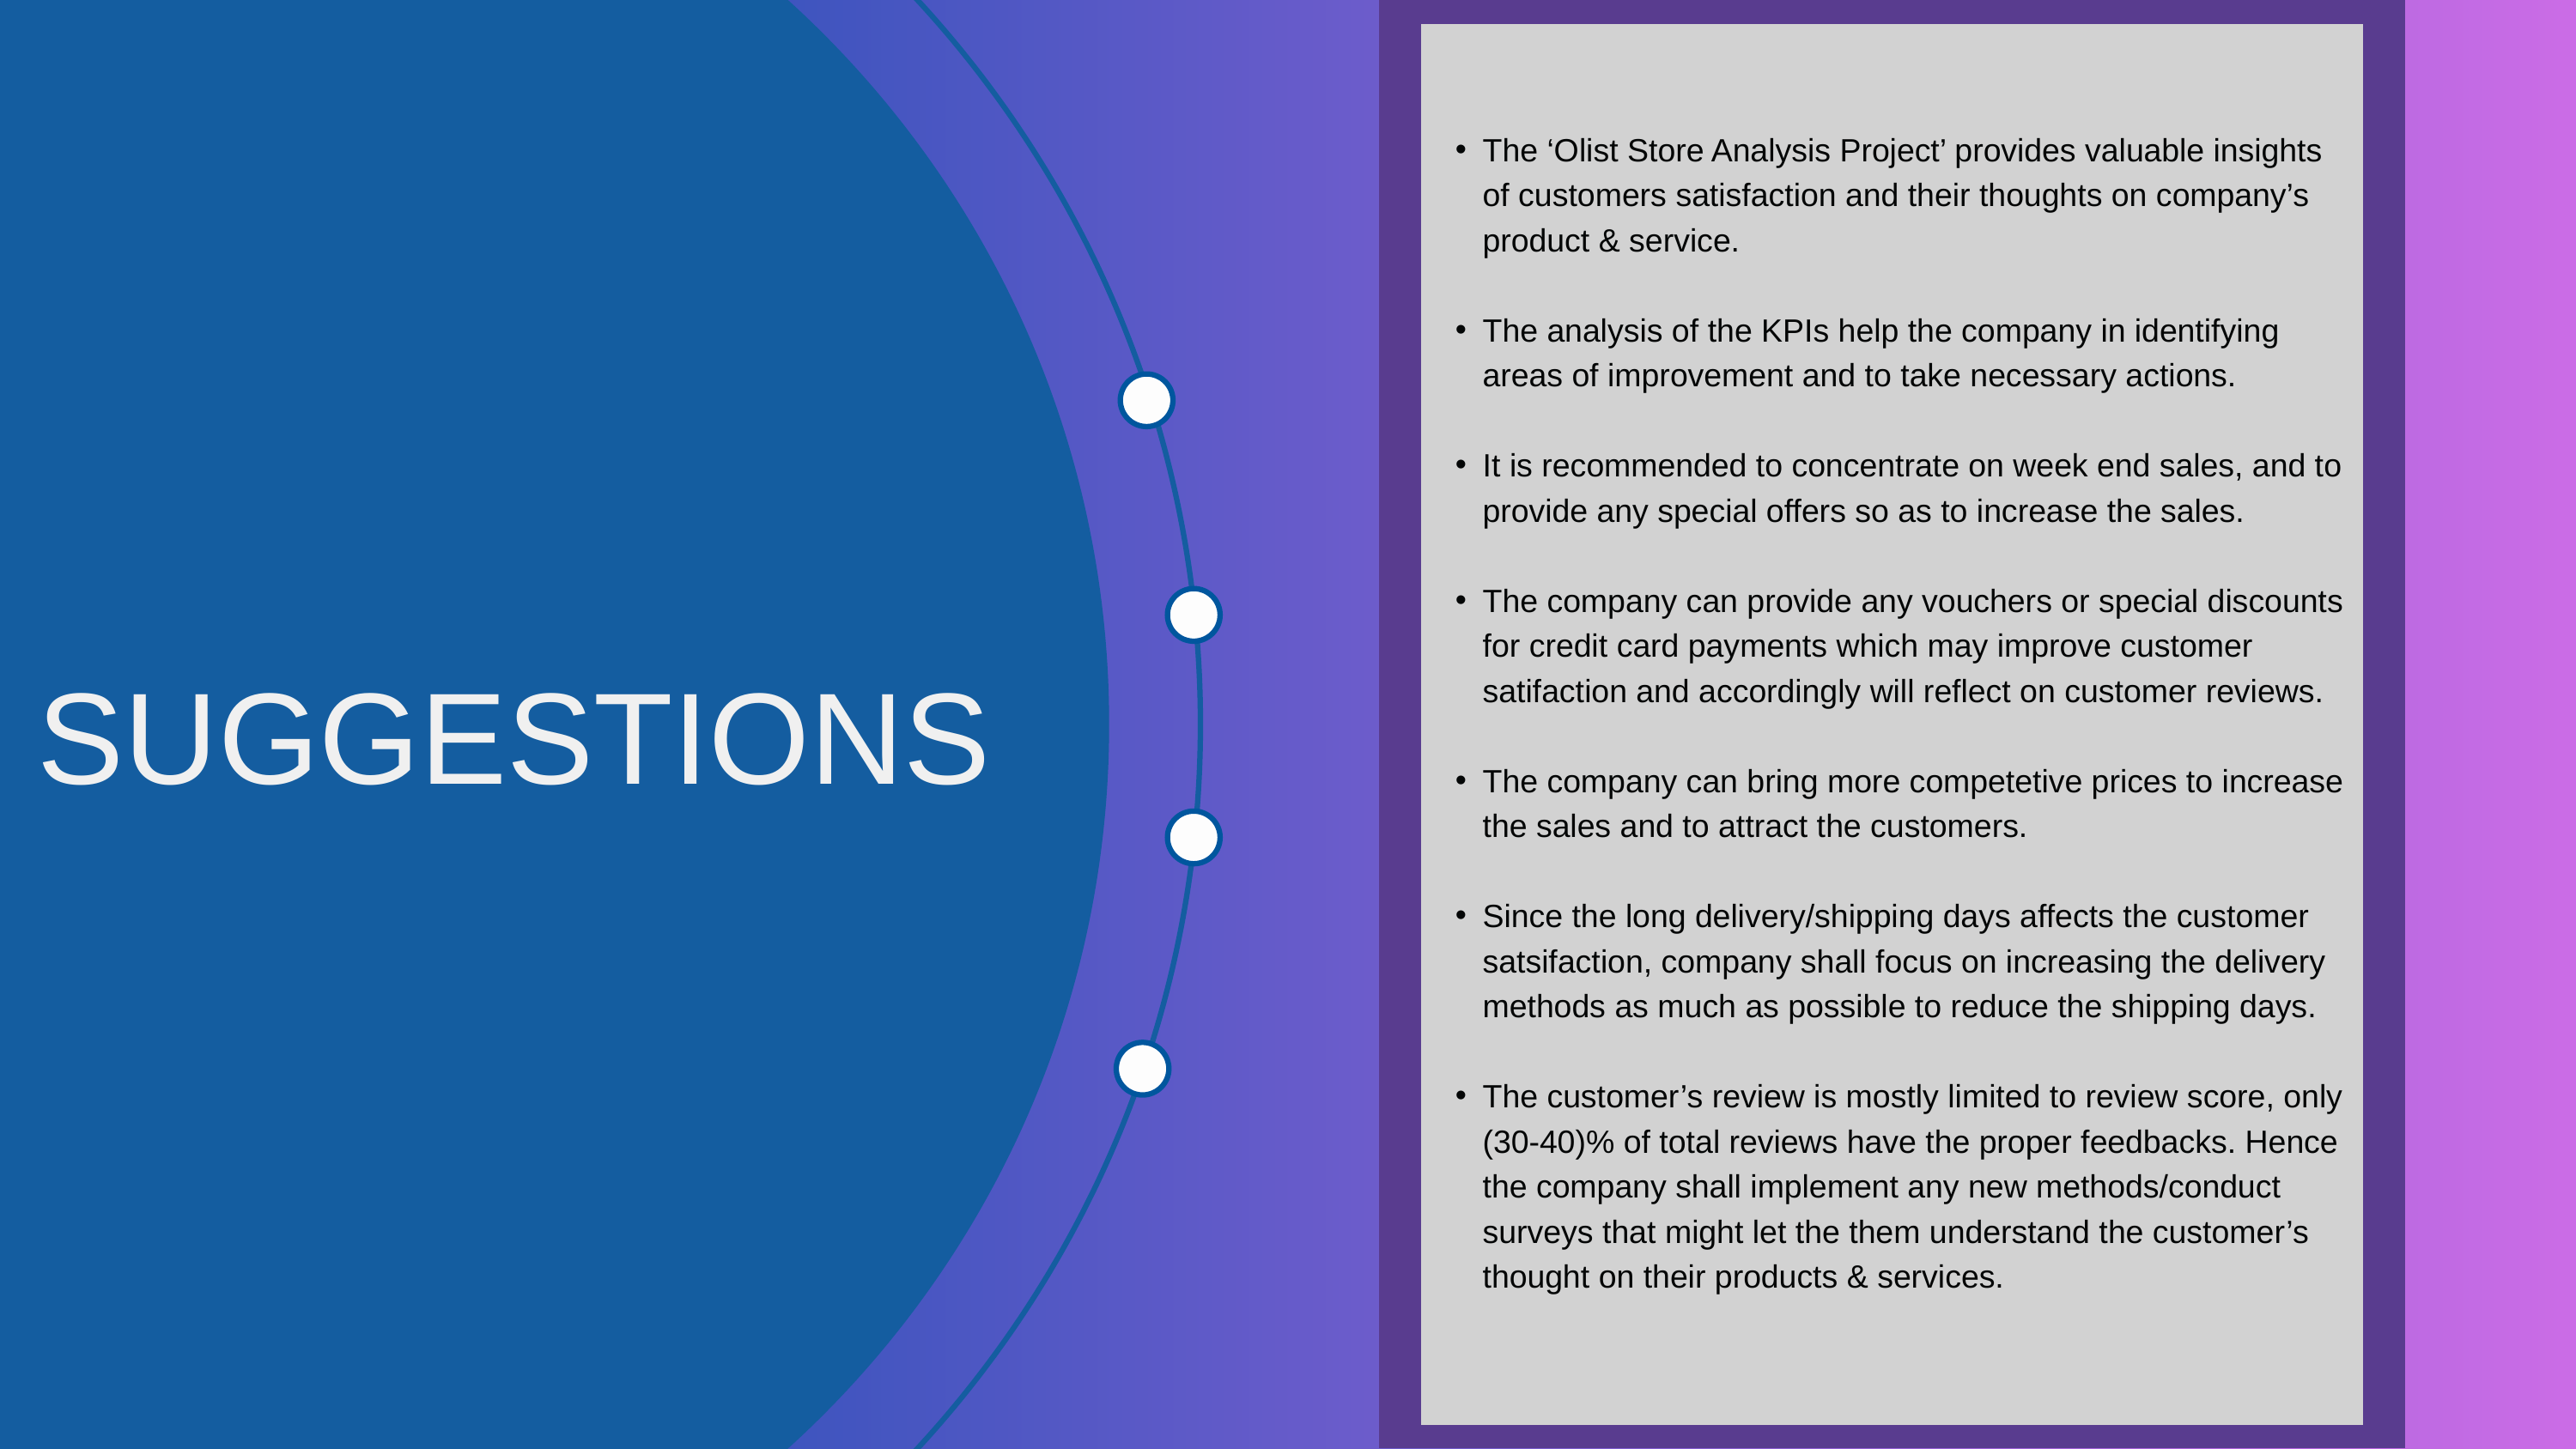

The ‘Olist Store Analysis Project’ provides valuable insights of customers satisfaction and their thoughts on company’s product & service.

The analysis of the KPIs help the company in identifying areas of improvement and to take necessary actions.

It is recommended to concentrate on week end sales, and to provide any special offers so as to increase the sales.

The company can provide any vouchers or special discounts for credit card payments which may improve customer satifaction and accordingly will reflect on customer reviews.

The company can bring more competetive prices to increase the sales and to attract the customers.

Since the long delivery/shipping days affects the customer satsifaction, company shall focus on increasing the delivery methods as much as possible to reduce the shipping days.

The customer’s review is mostly limited to review score, only (30-40)% of total reviews have the proper feedbacks. Hence the company shall implement any new methods/conduct surveys that might let the them understand the customer’s thought on their products & services.

SUGGESTIONS